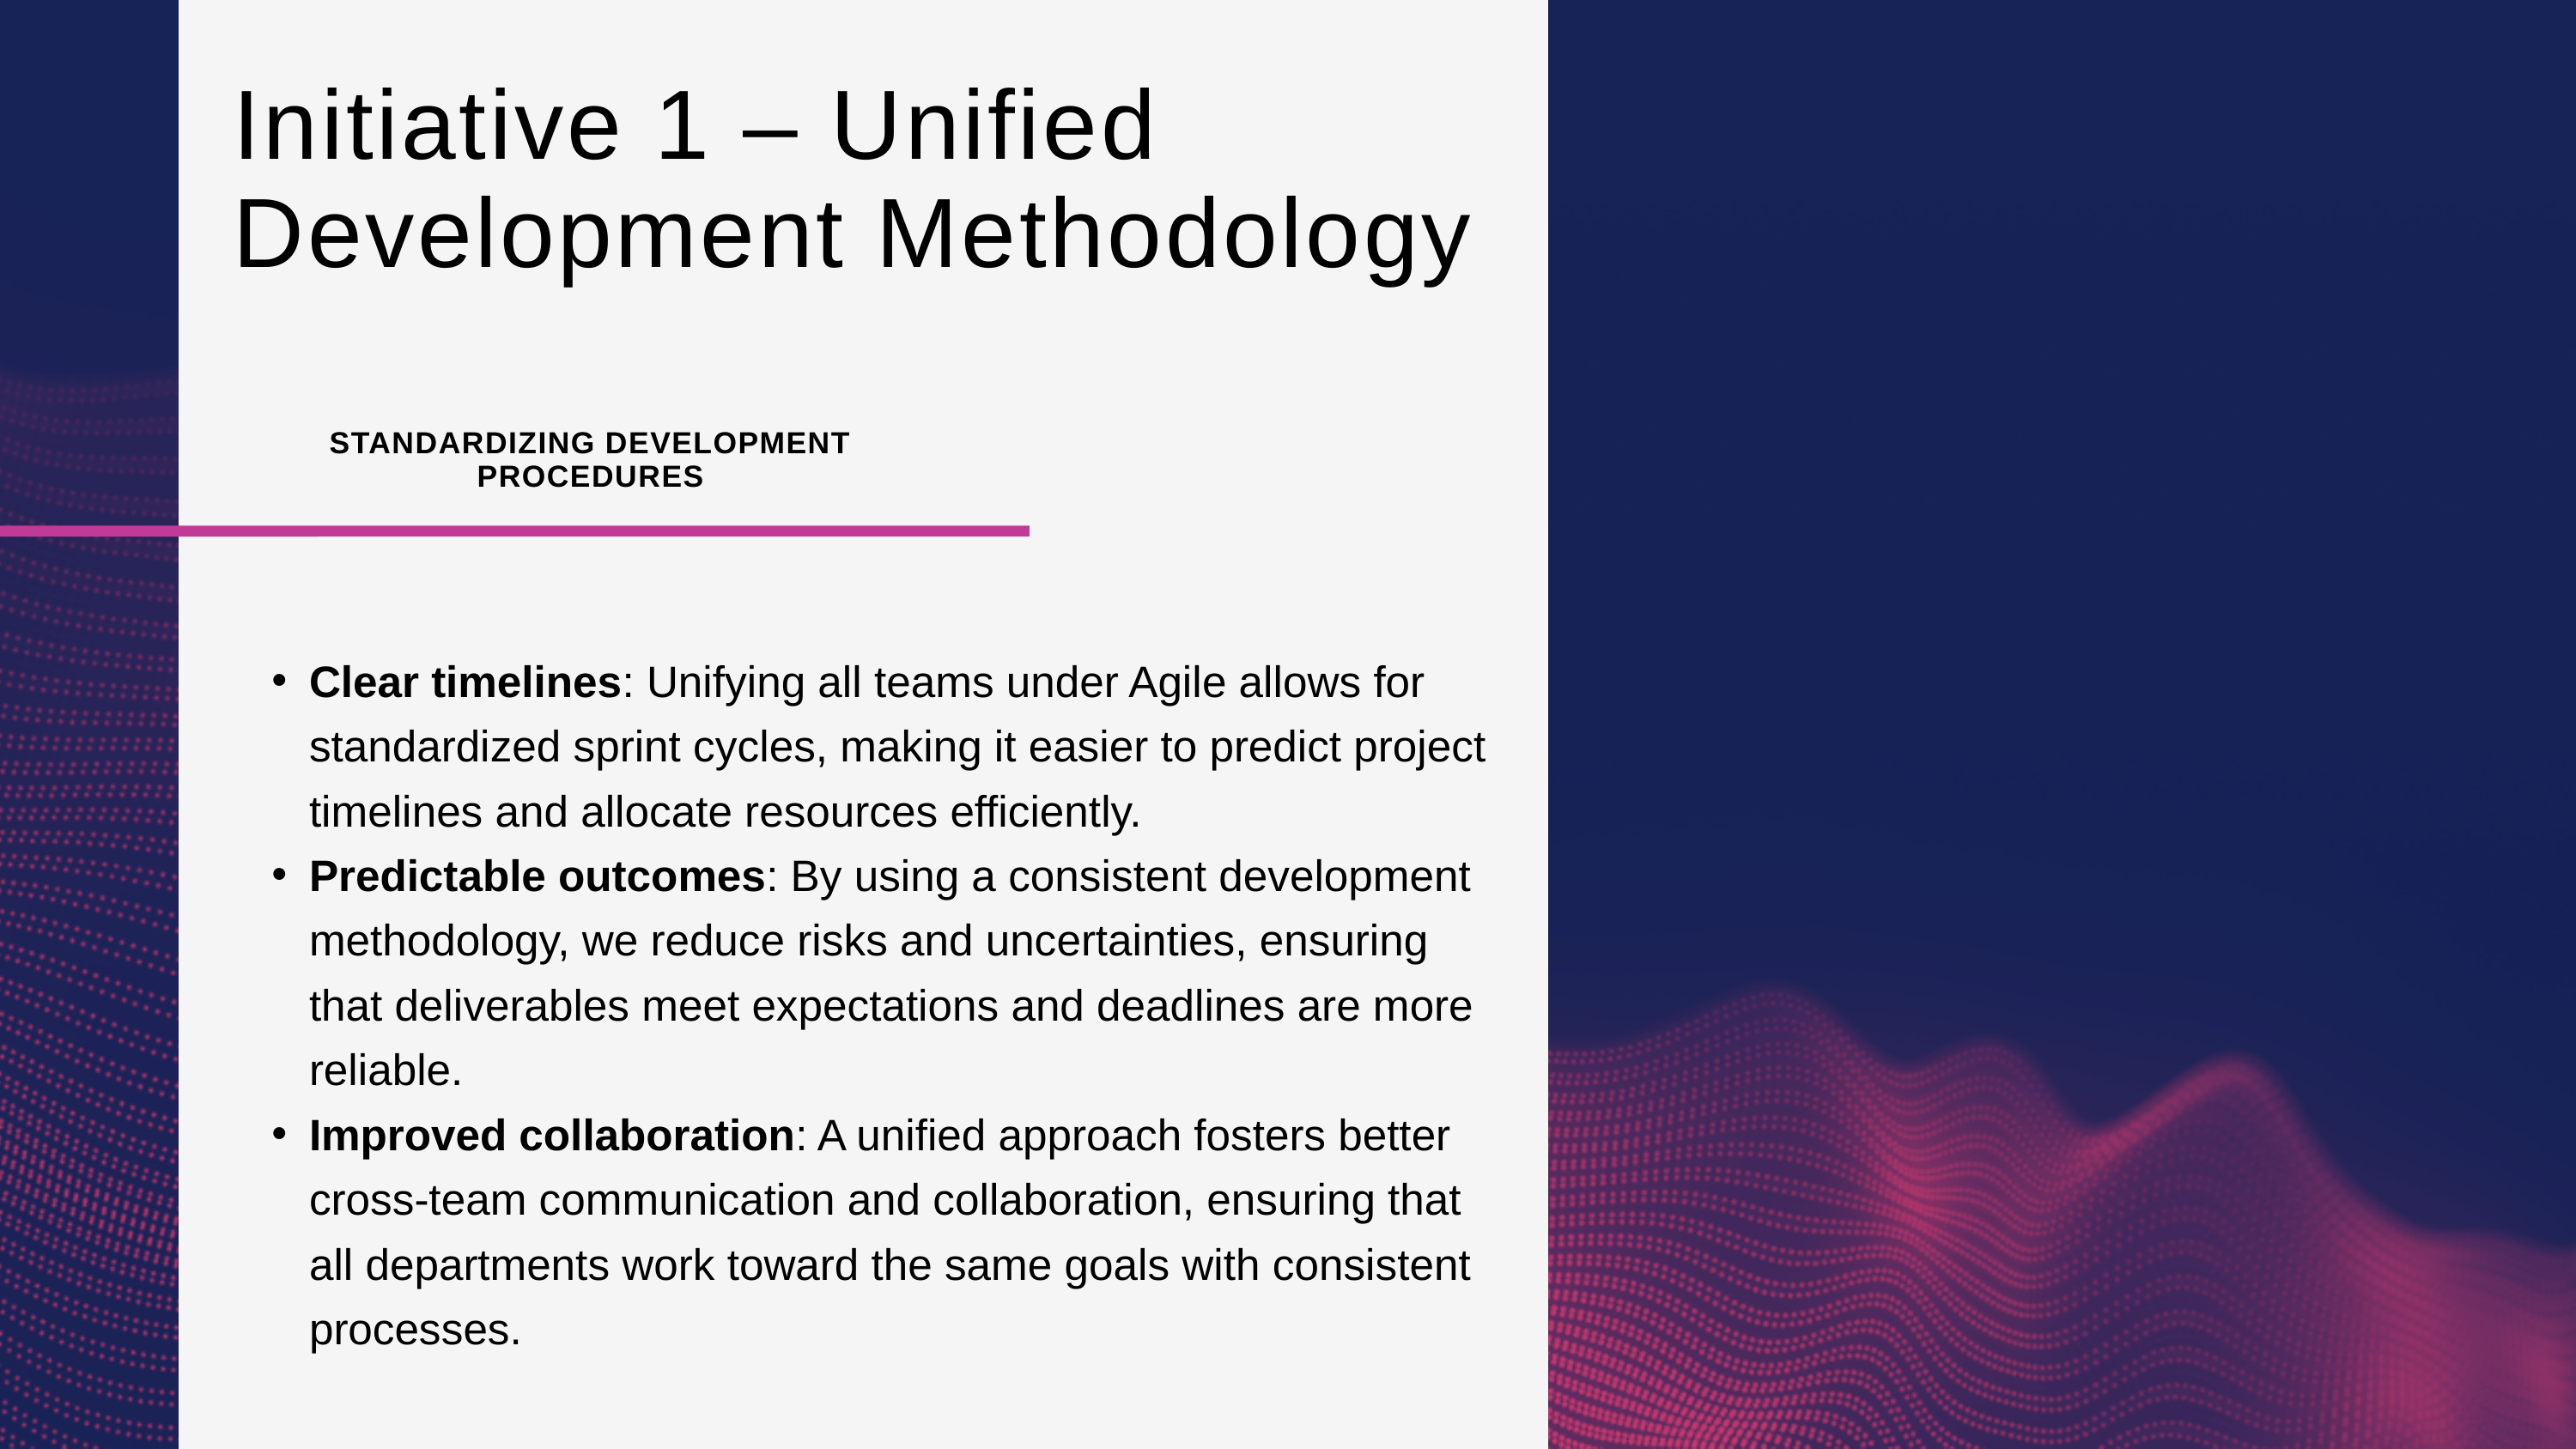

Initiative 1 – Unified Development Methodology
STANDARDIZING DEVELOPMENT PROCEDURES

Clear timelines: Unifying all teams under Agile allows for standardized sprint cycles, making it easier to predict project timelines and allocate resources efficiently.
Predictable outcomes: By using a consistent development methodology, we reduce risks and uncertainties, ensuring that deliverables meet expectations and deadlines are more reliable.
Improved collaboration: A unified approach fosters better cross-team communication and collaboration, ensuring that all departments work toward the same goals with consistent processes.